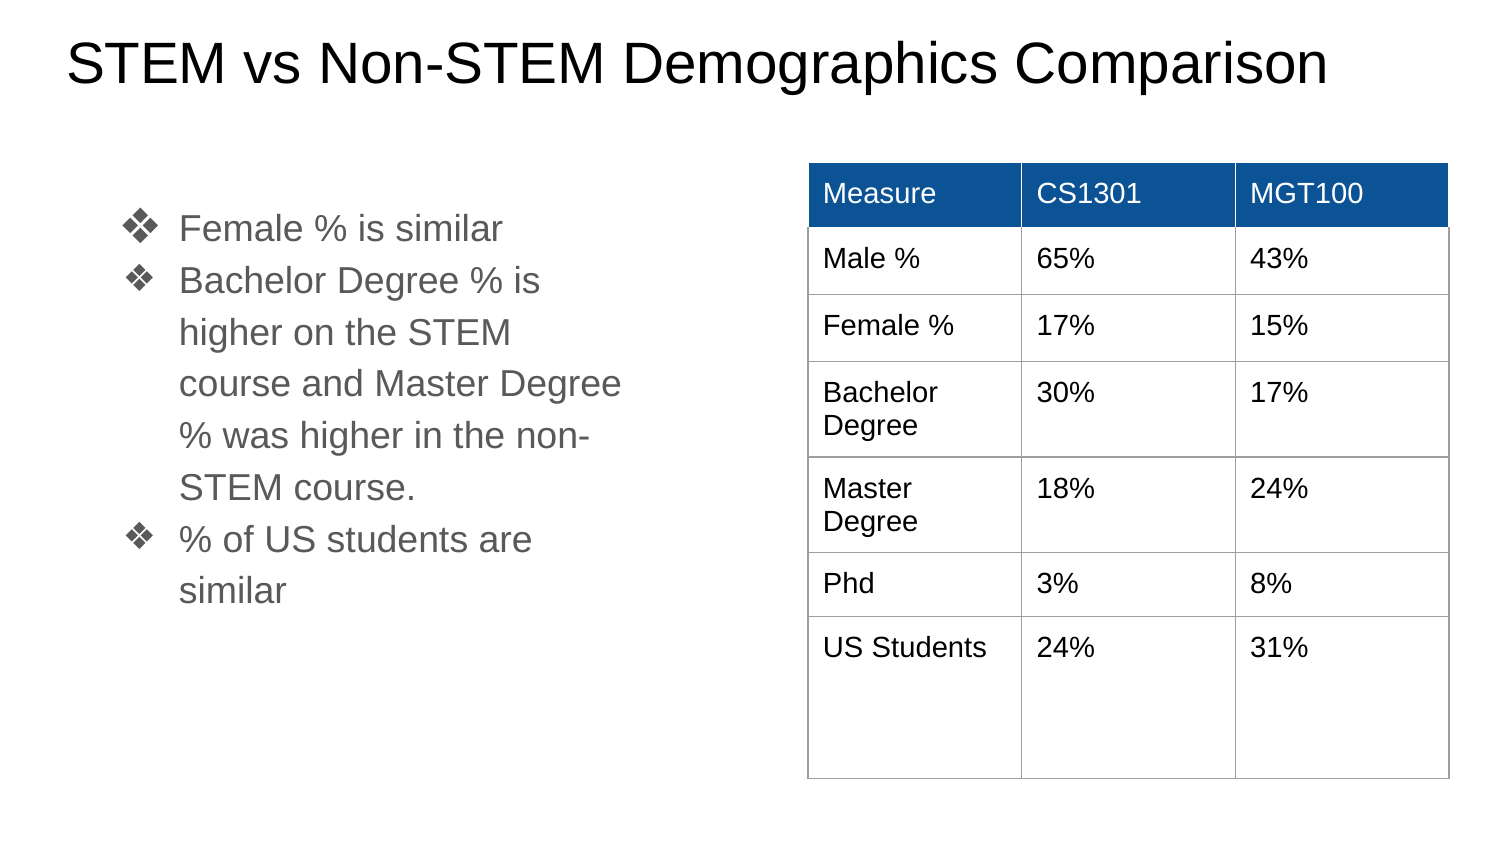

# STEM vs Non-STEM Demographics Comparison
| Measure | CS1301 | MGT100 |
| --- | --- | --- |
| Male % | 65% | 43% |
| Female % | 17% | 15% |
| Bachelor Degree | 30% | 17% |
| Master Degree | 18% | 24% |
| Phd | 3% | 8% |
| US Students | 24% | 31% |
Female % is similar
Bachelor Degree % is higher on the STEM course and Master Degree% was higher in the non-STEM course.
% of US students are similar